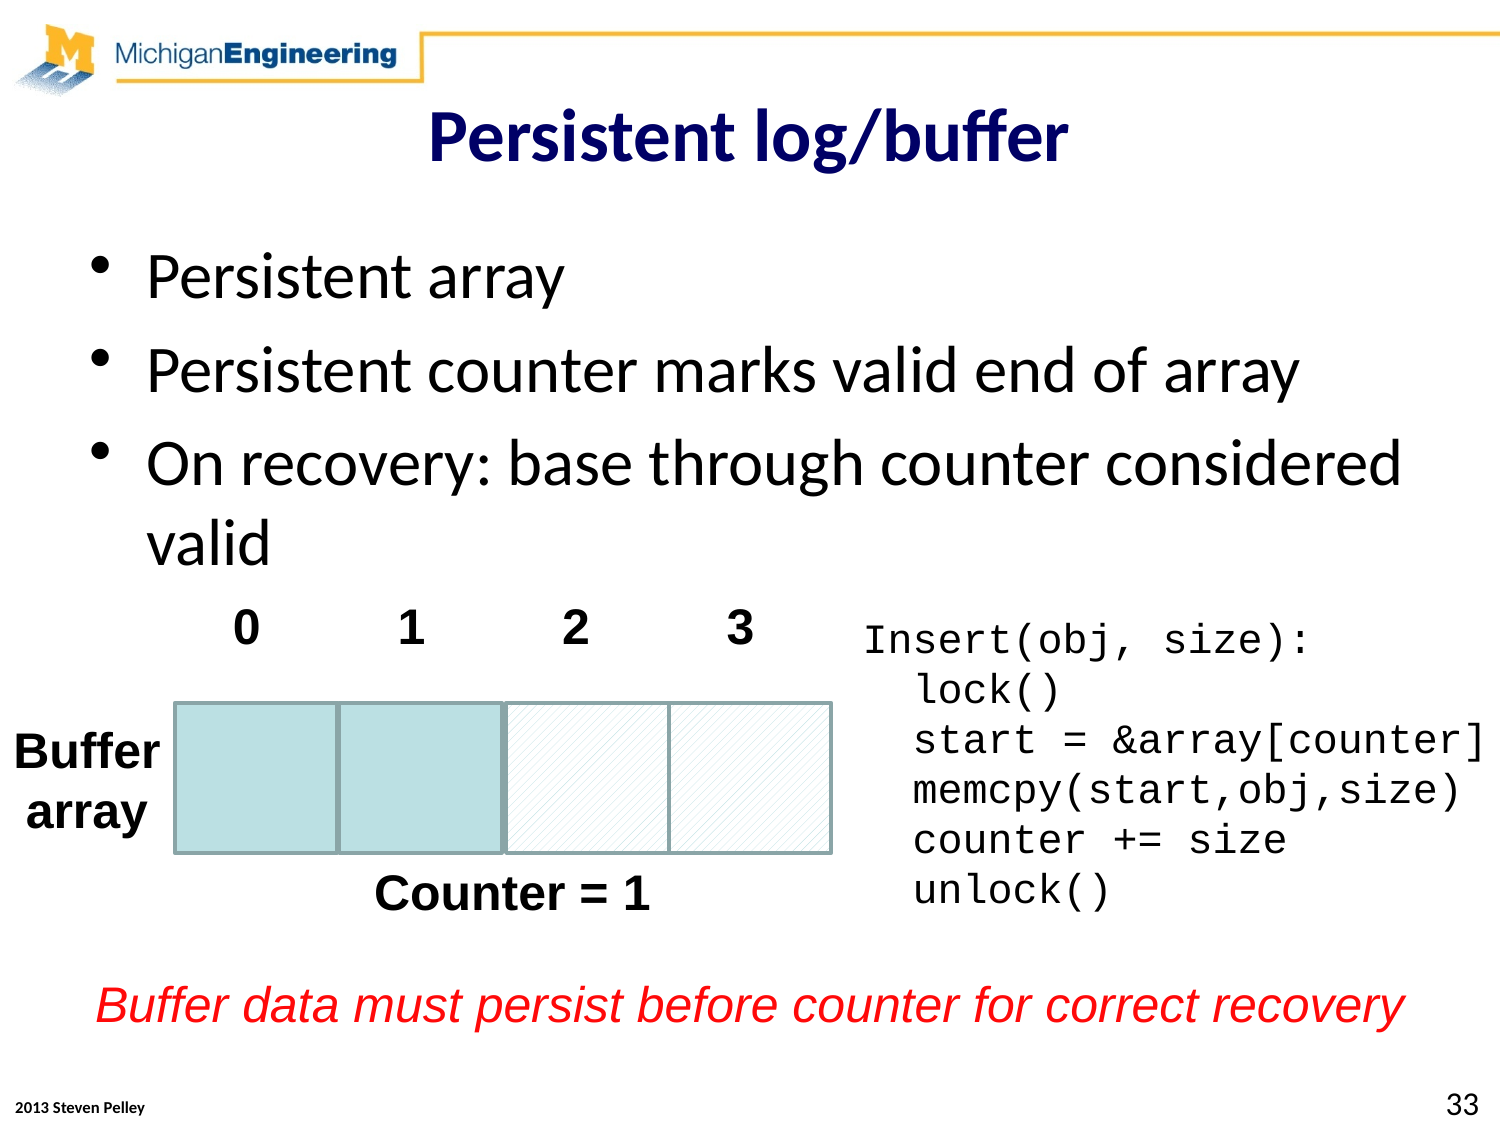

# Persistent log/buffer
Persistent array
Persistent counter marks valid end of array
On recovery: base through counter considered valid
0
1
2
3

Buffer
array
Counter = 1
Insert(obj, size):
  lock()
  start = &array[counter]
  memcpy(start,obj,size)
  counter += size
  unlock()
Buffer data must persist before counter for correct recovery
33